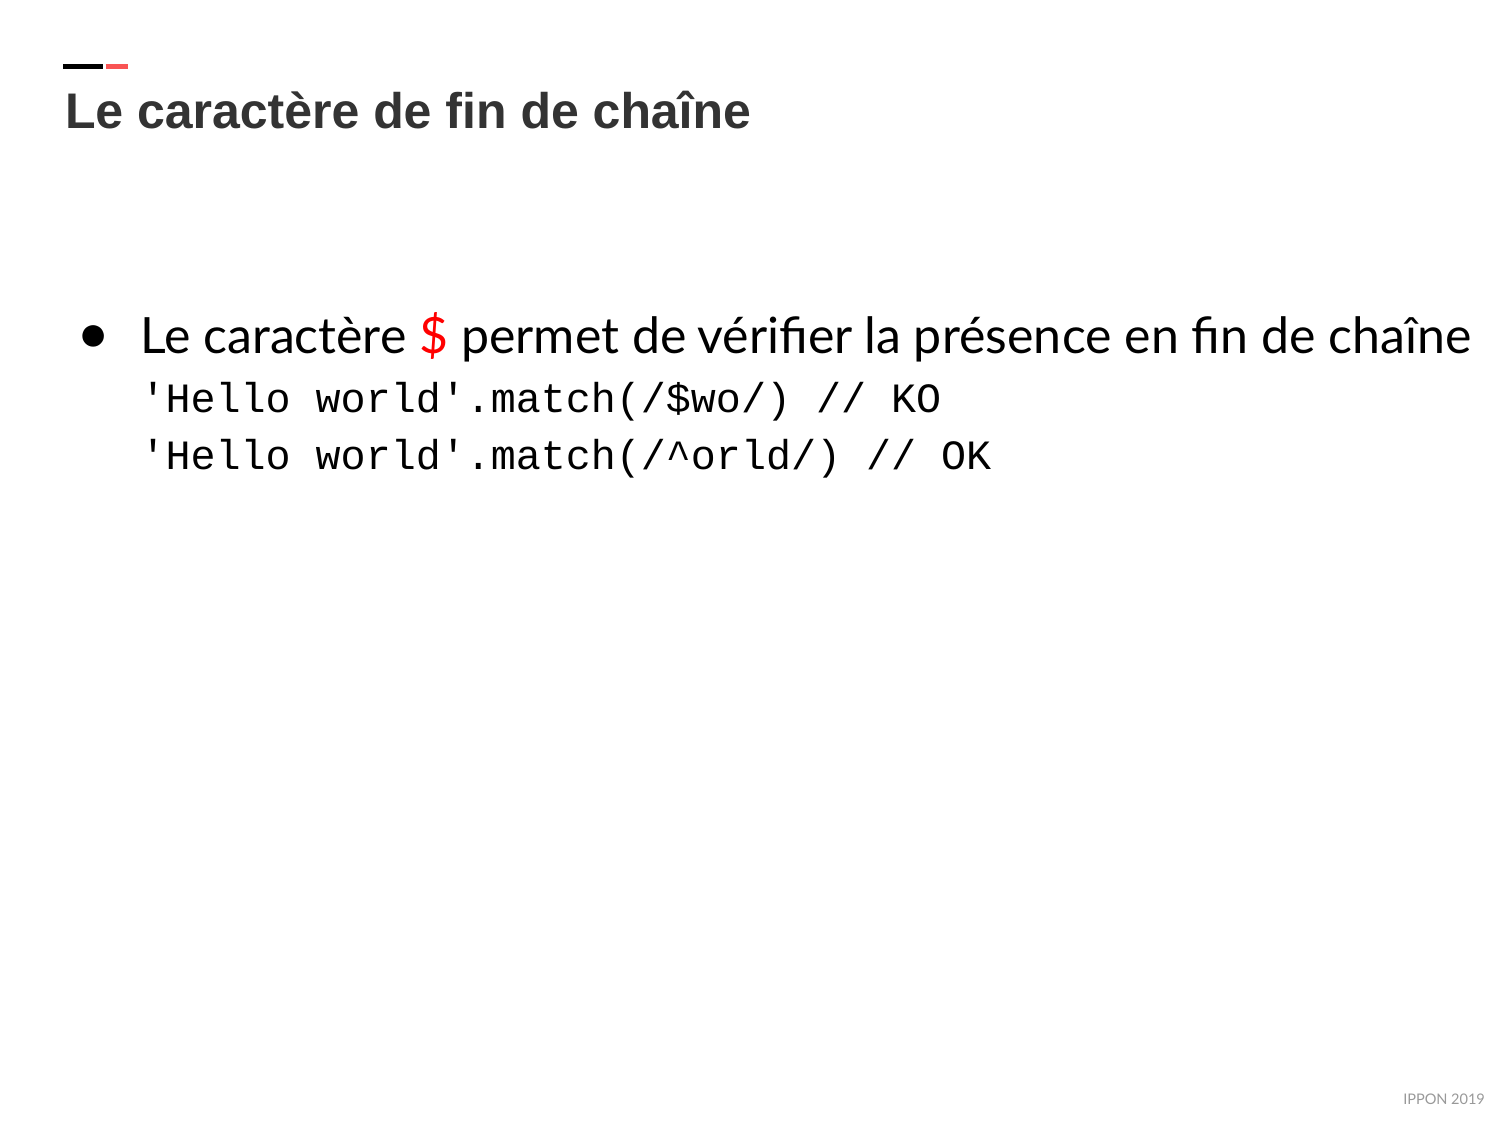

Le caractère de fin de chaîne
Le caractère $ permet de vérifier la présence en fin de chaîne
'Hello world'.match(/$wo/) // KO
'Hello world'.match(/^orld/) // OK